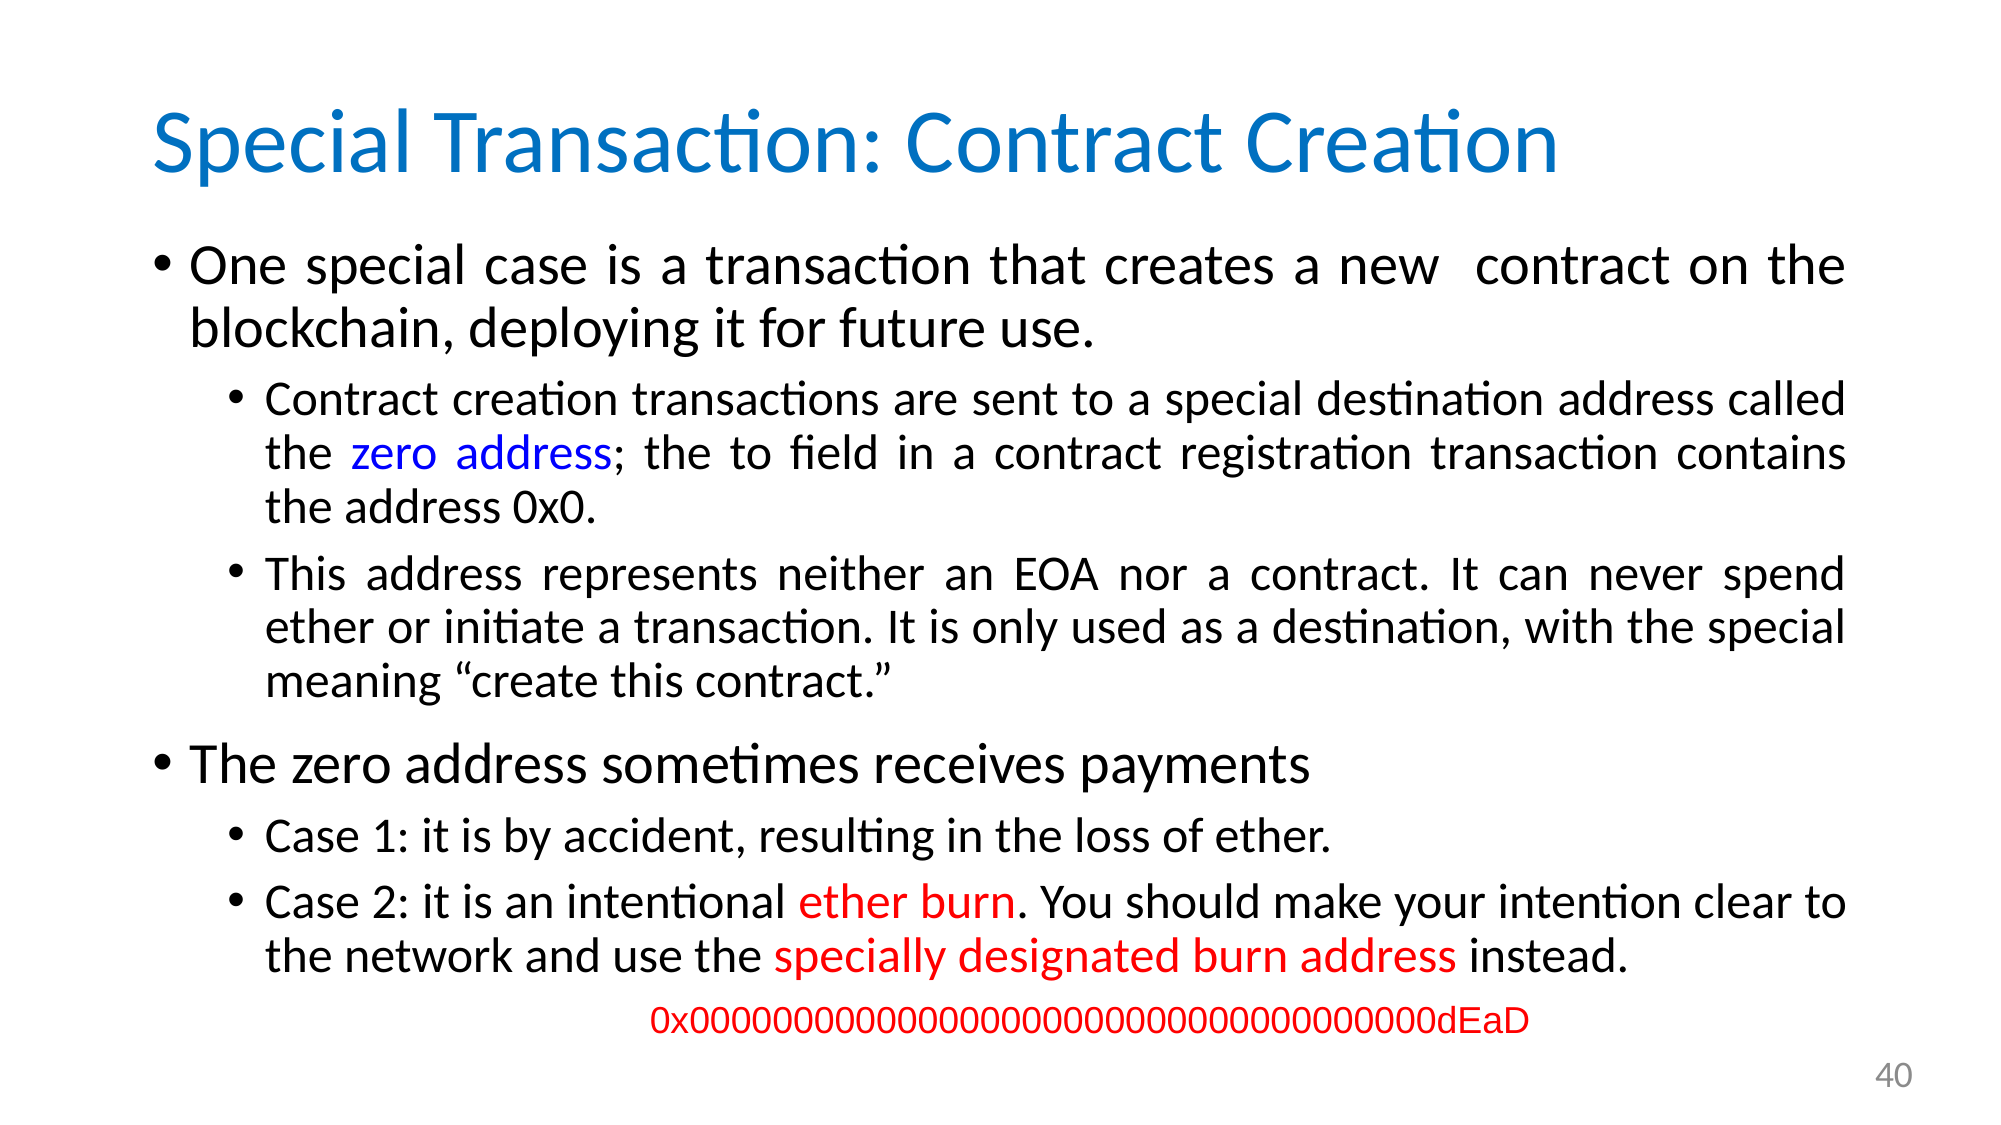

# Special Transaction: Contract Creation
One special case is a transaction that creates a new  contract on the blockchain, deploying it for future use.
Contract creation transactions are sent to a special destination address called the zero address; the to field in a contract registration transaction contains the address 0x0.
This address represents neither an EOA nor a contract. It can never spend ether or initiate a transaction. It is only used as a destination, with the special meaning “create this contract.”
The zero address sometimes receives payments
Case 1: it is by accident, resulting in the loss of ether.
Case 2: it is an intentional ether burn. You should make your intention clear to the network and use the specially designated burn address instead.
0x000000000000000000000000000000000000dEaD
40